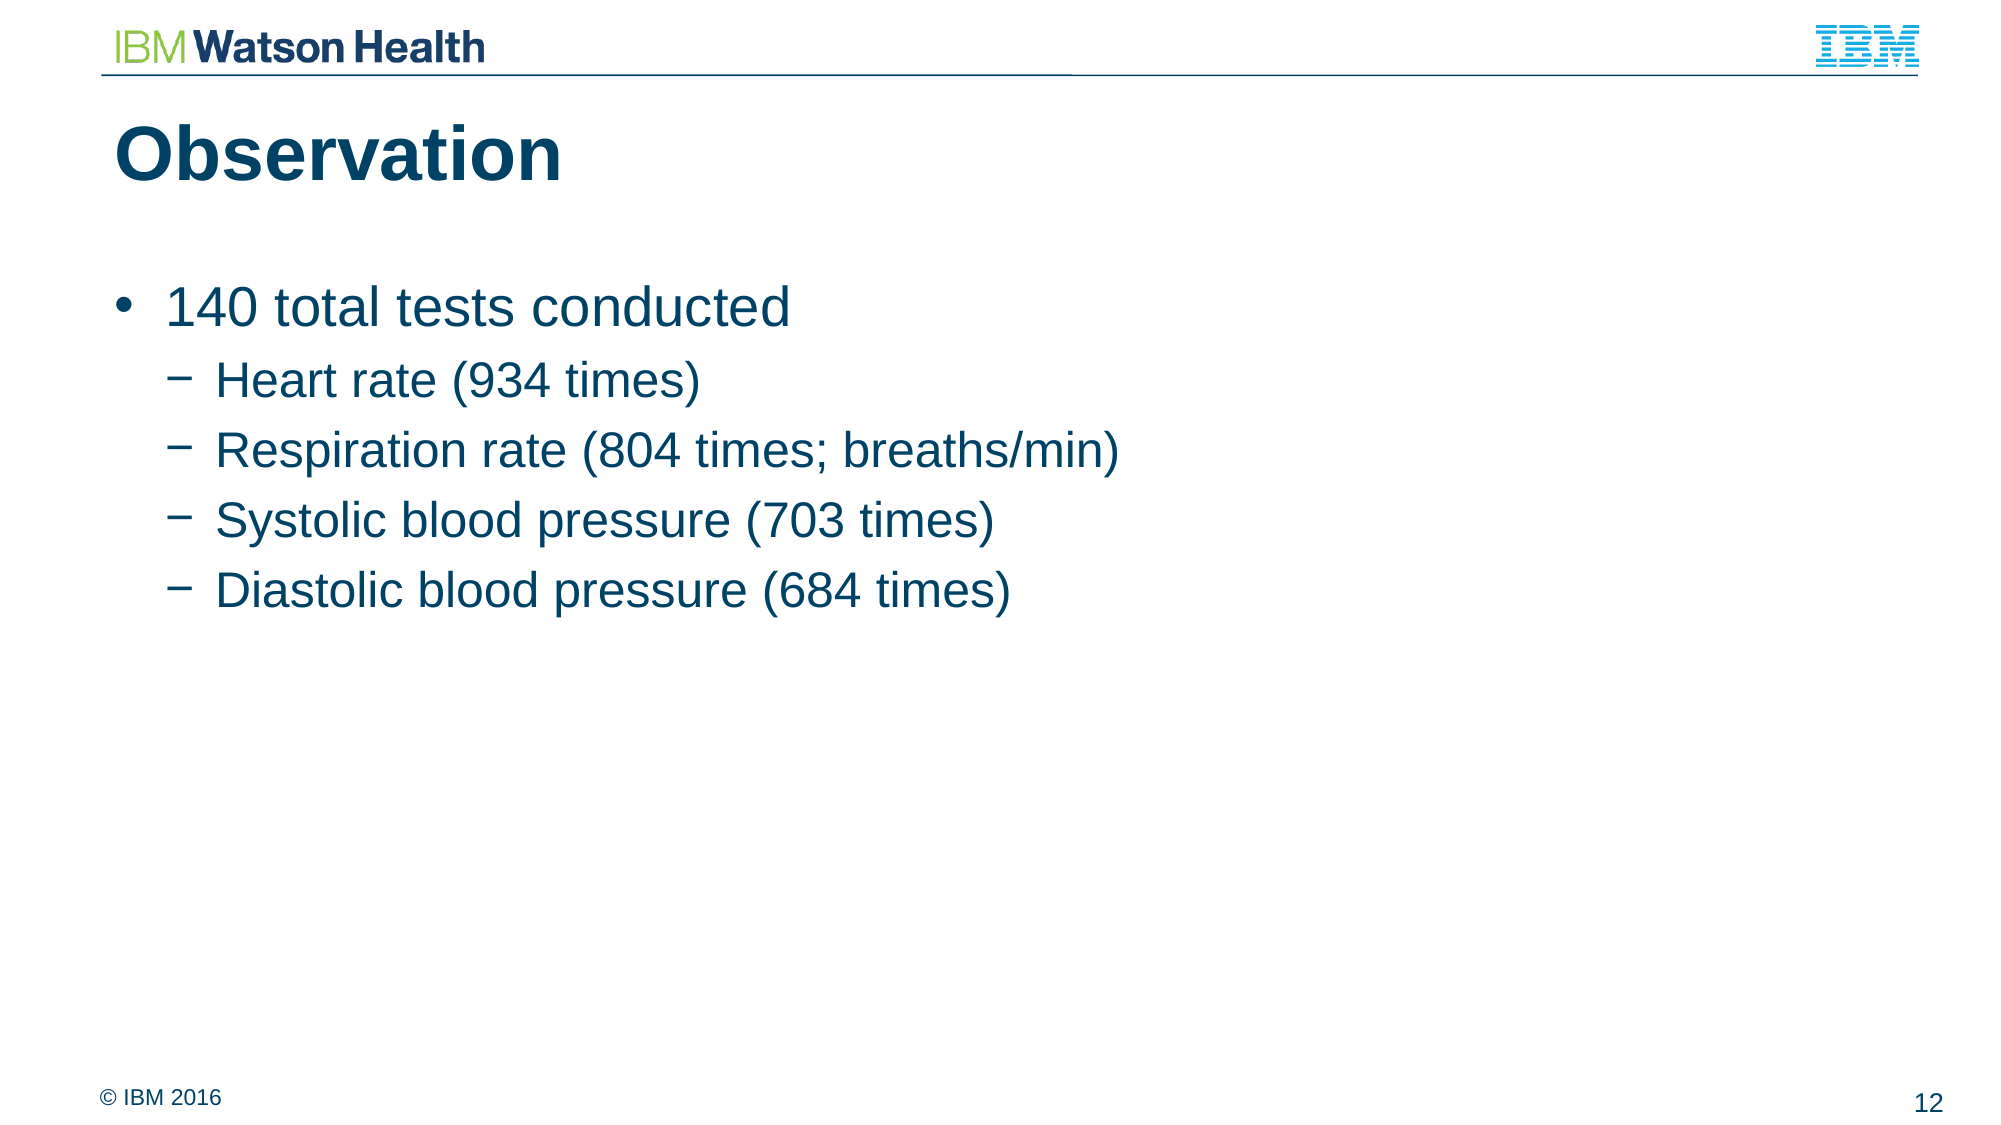

# Observation
140 total tests conducted
Heart rate (934 times)
Respiration rate (804 times; breaths/min)
Systolic blood pressure (703 times)
Diastolic blood pressure (684 times)